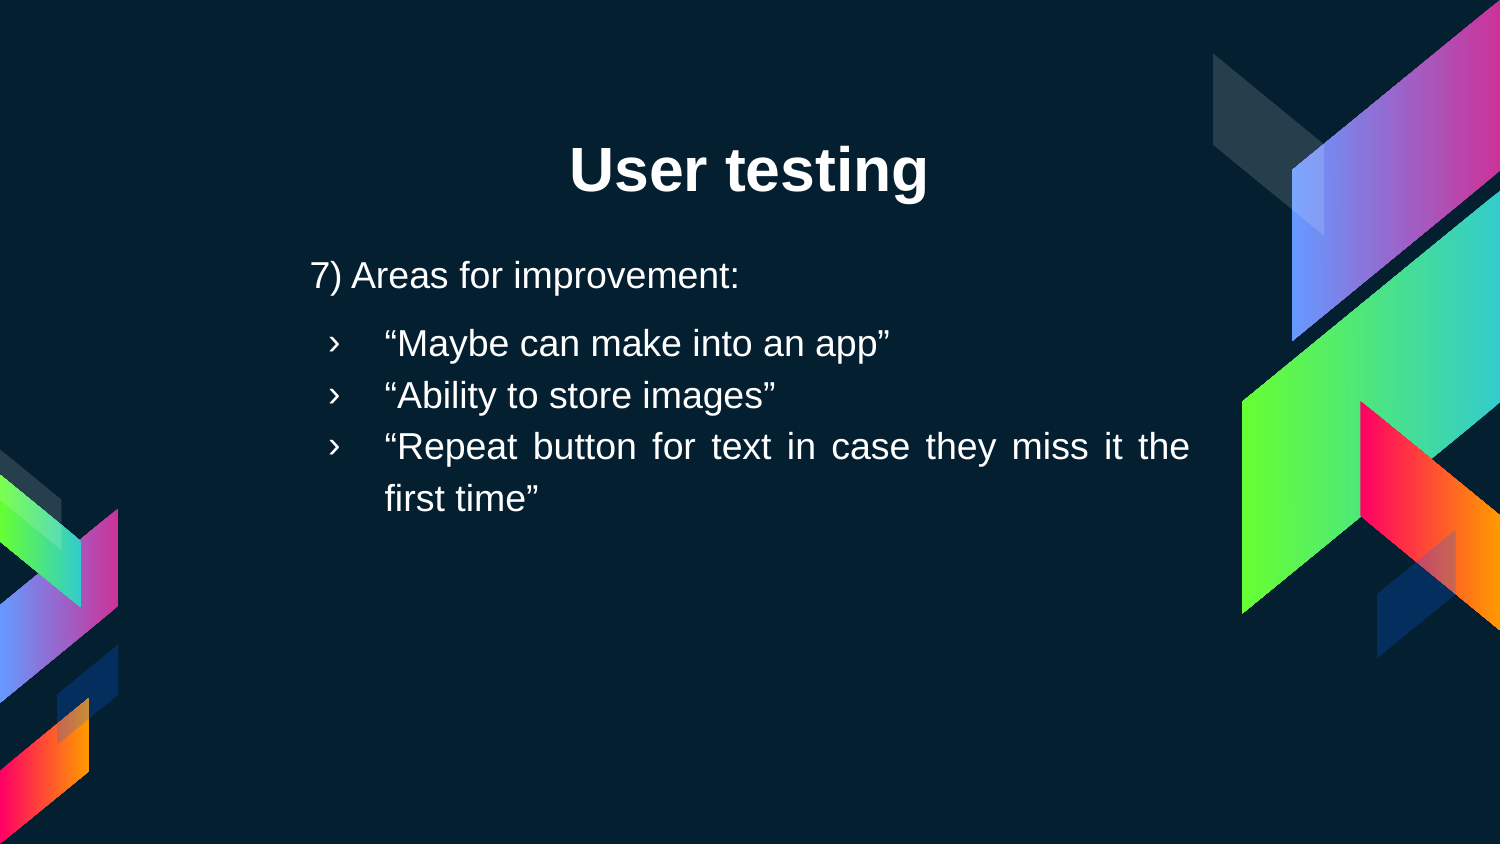

# User testing
7) Areas for improvement:
“Maybe can make into an app”
“Ability to store images”
“Repeat button for text in case they miss it the first time”